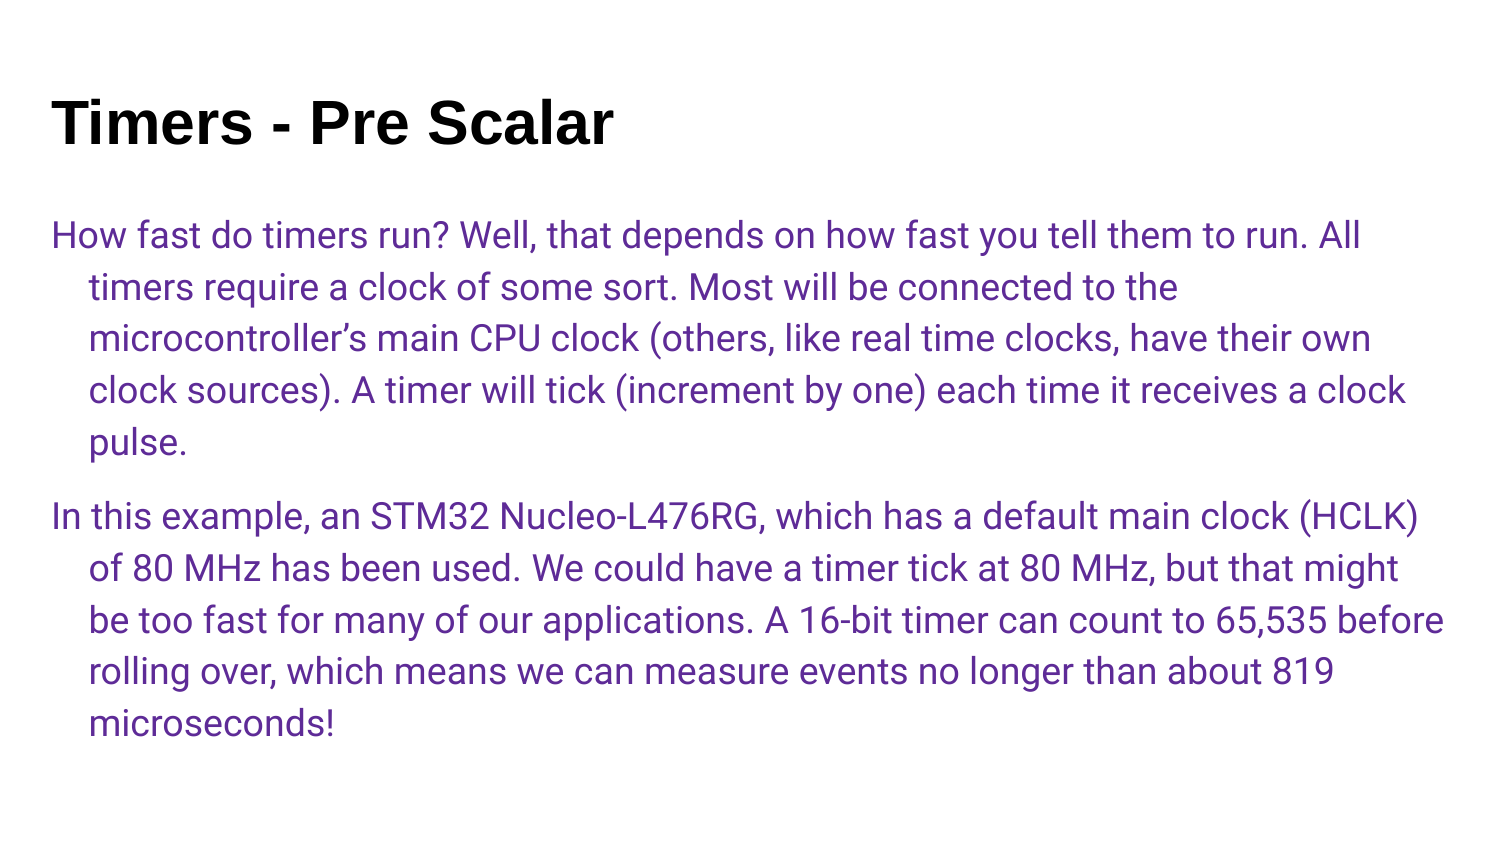

# Timers - Pre Scalar
How fast do timers run? Well, that depends on how fast you tell them to run. All timers require a clock of some sort. Most will be connected to the microcontroller’s main CPU clock (others, like real time clocks, have their own clock sources). A timer will tick (increment by one) each time it receives a clock pulse.
In this example, an STM32 Nucleo-L476RG, which has a default main clock (HCLK) of 80 MHz has been used. We could have a timer tick at 80 MHz, but that might be too fast for many of our applications. A 16-bit timer can count to 65,535 before rolling over, which means we can measure events no longer than about 819 microseconds!